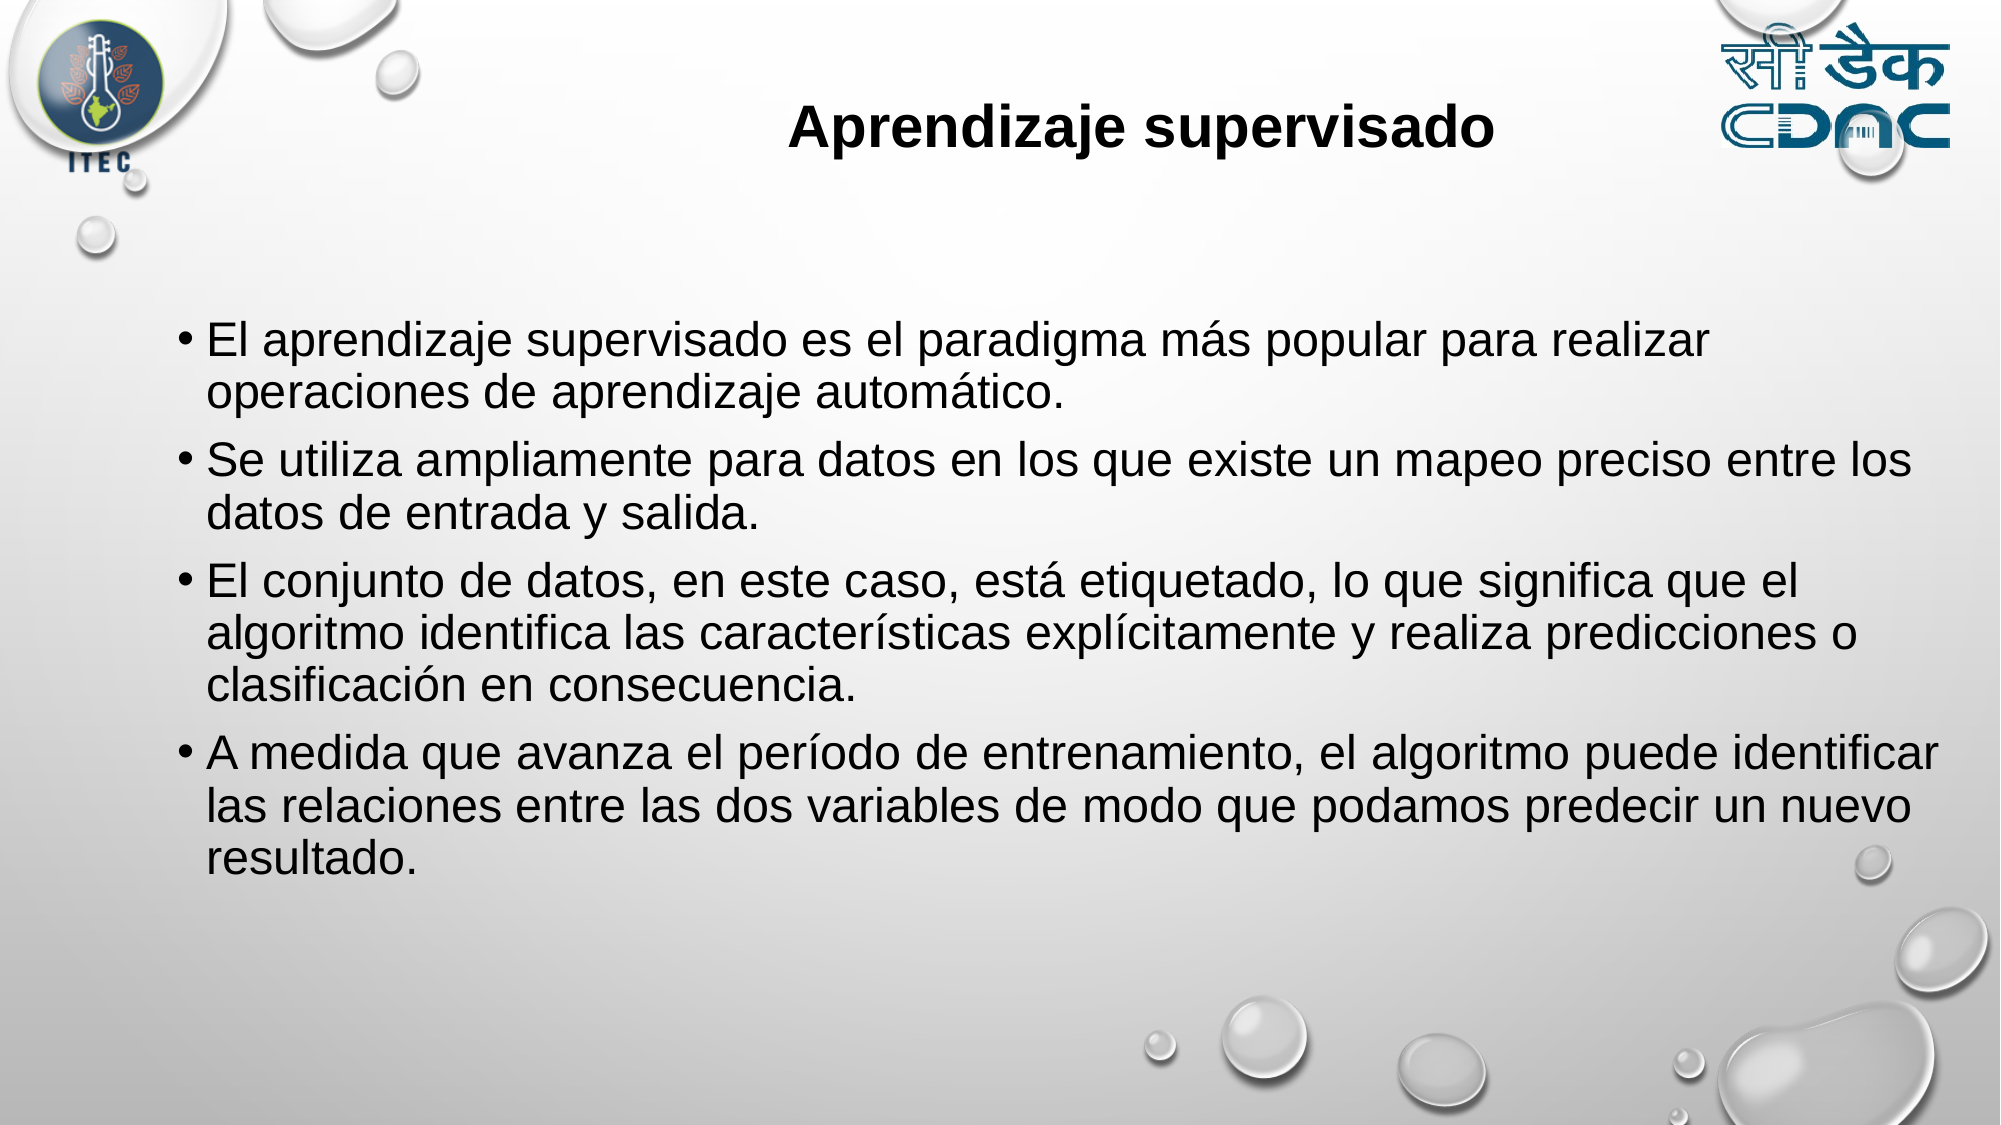

# Aprendizaje supervisado
El aprendizaje supervisado es el paradigma más popular para realizar operaciones de aprendizaje automático.
Se utiliza ampliamente para datos en los que existe un mapeo preciso entre los datos de entrada y salida.
El conjunto de datos, en este caso, está etiquetado, lo que significa que el algoritmo identifica las características explícitamente y realiza predicciones o clasificación en consecuencia.
A medida que avanza el período de entrenamiento, el algoritmo puede identificar las relaciones entre las dos variables de modo que podamos predecir un nuevo resultado.